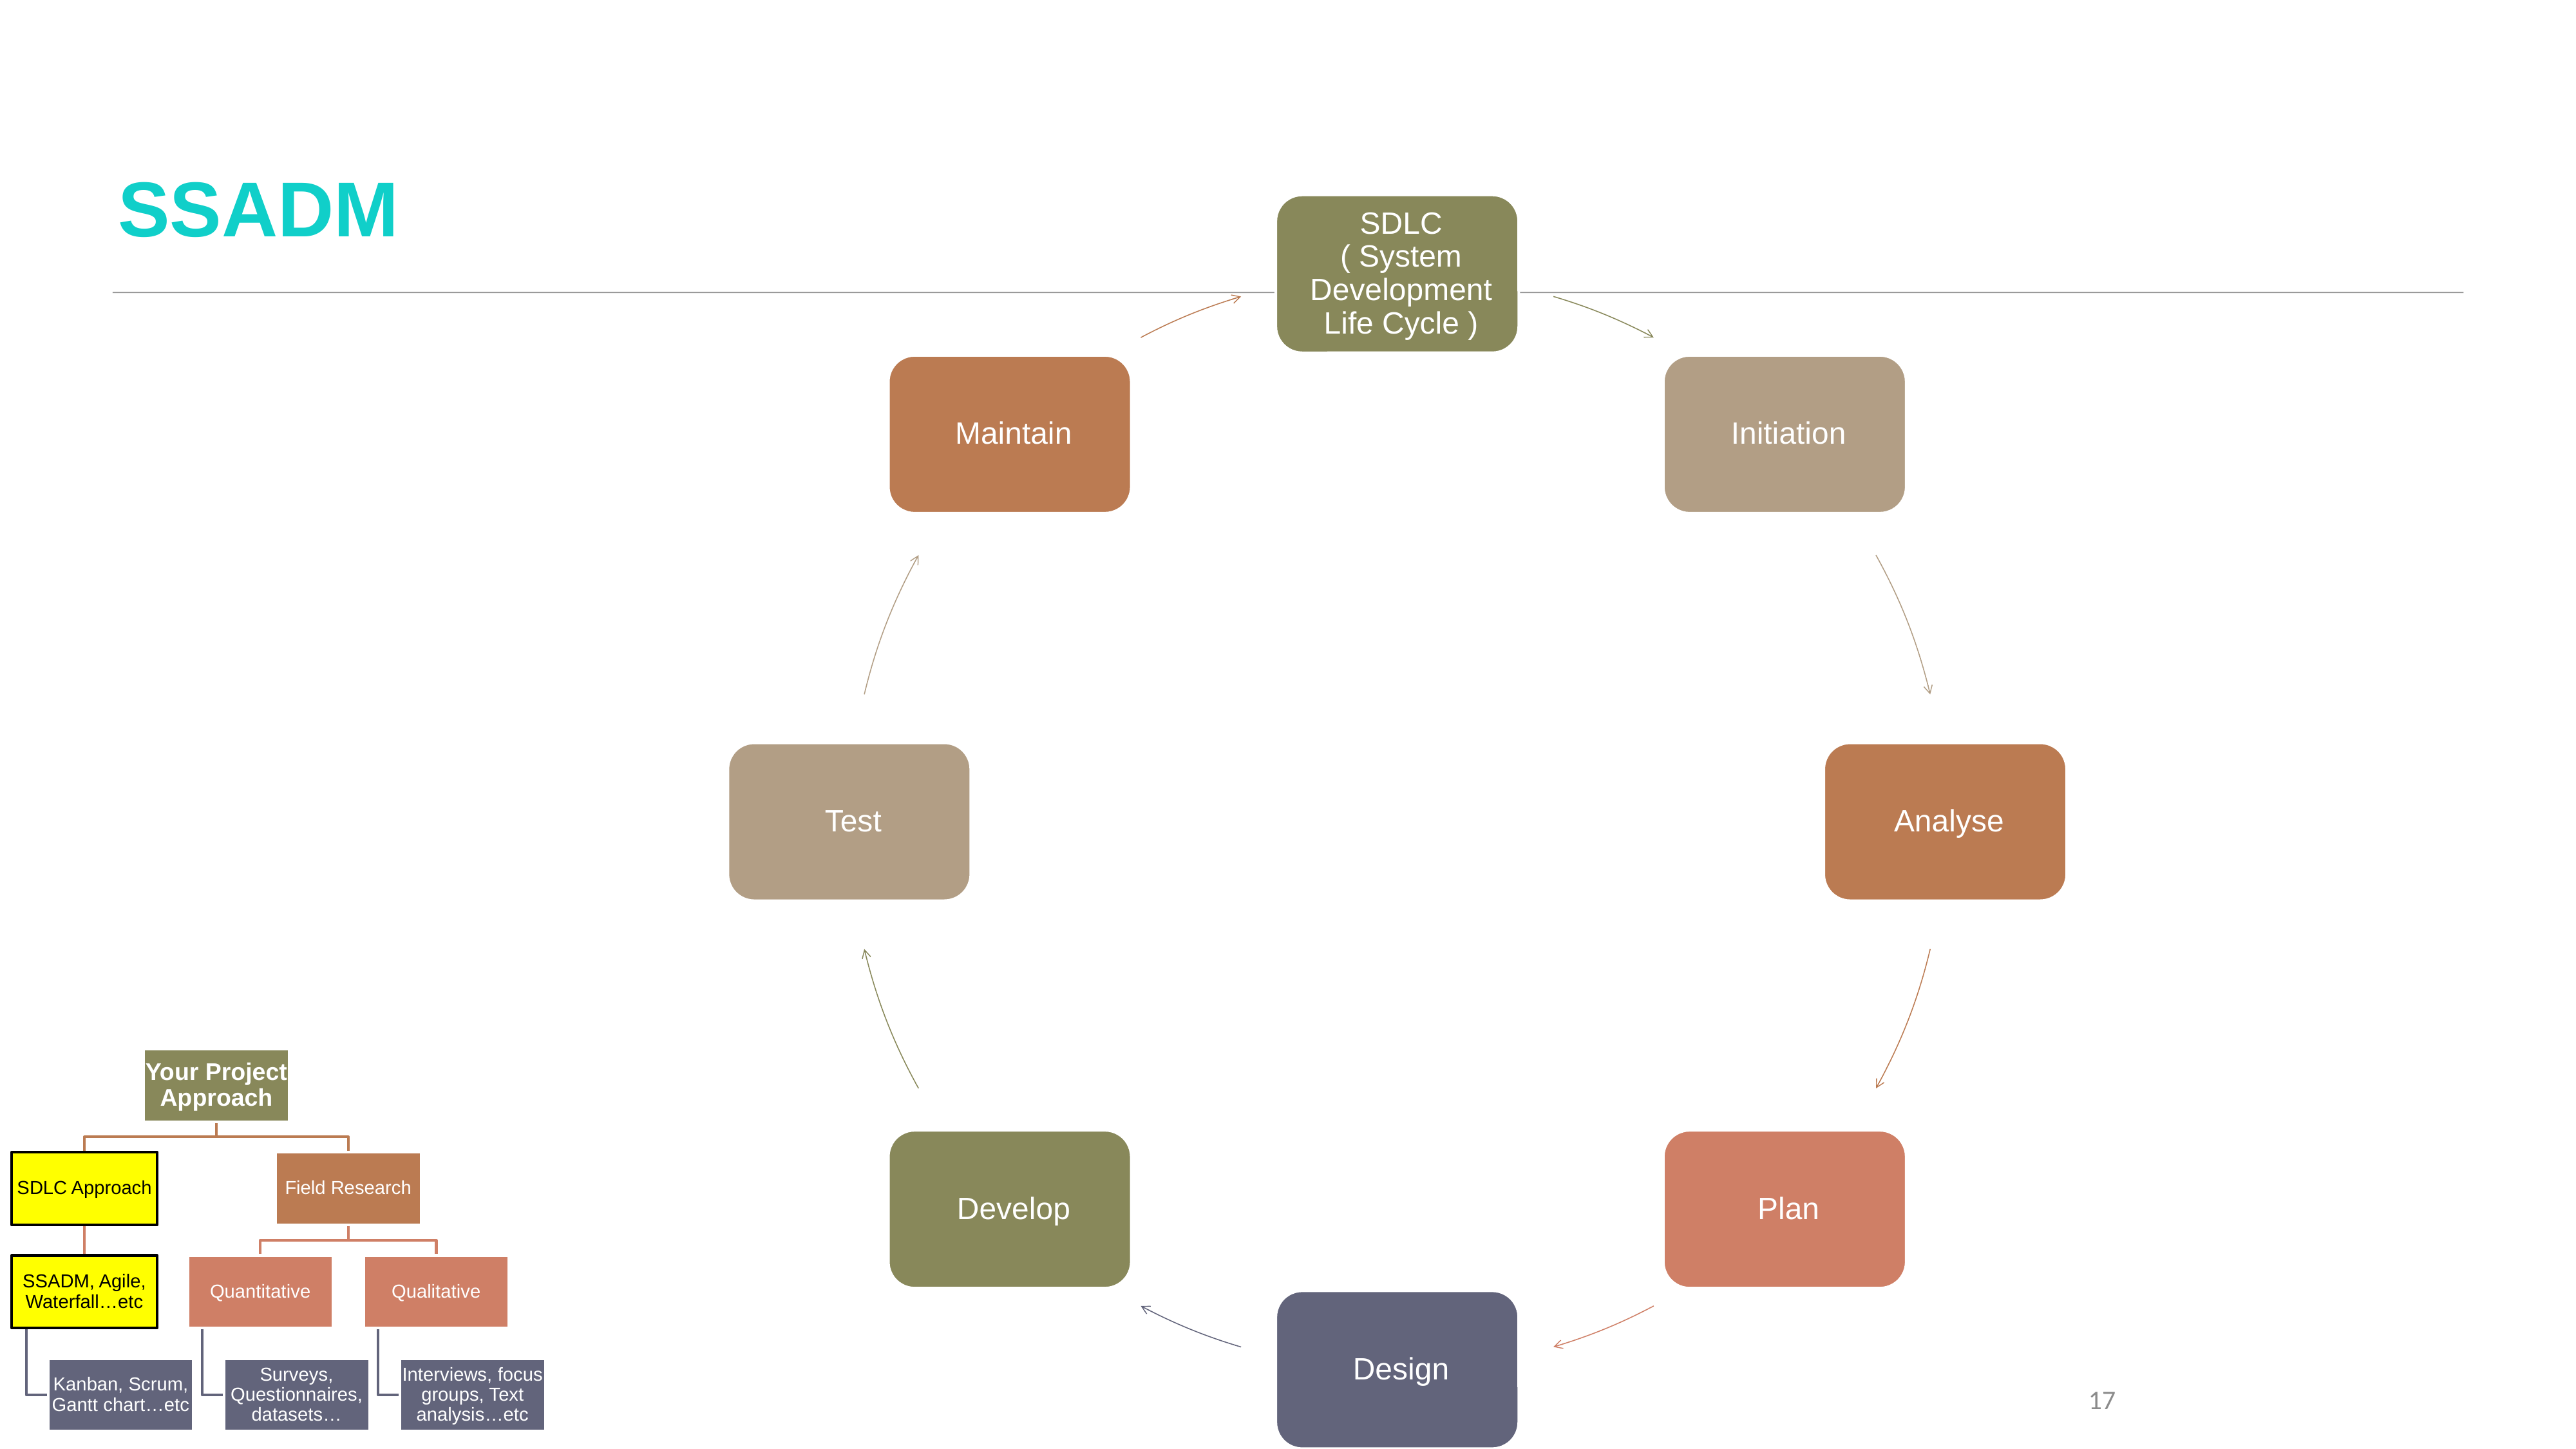

# SSADM
SDLC ( System Development Life Cycle )
Initiation
Analyse
Plan
Design
Develop
Test
Maintain
Your Project Approach
SDLC Approach
SSADM, Agile, Waterfall…etc
Kanban, Scrum, Gantt chart…etc
Field Research
Quantitative
Surveys, Questionnaires, datasets…
Qualitative
Interviews, focus groups, Text analysis…etc
17